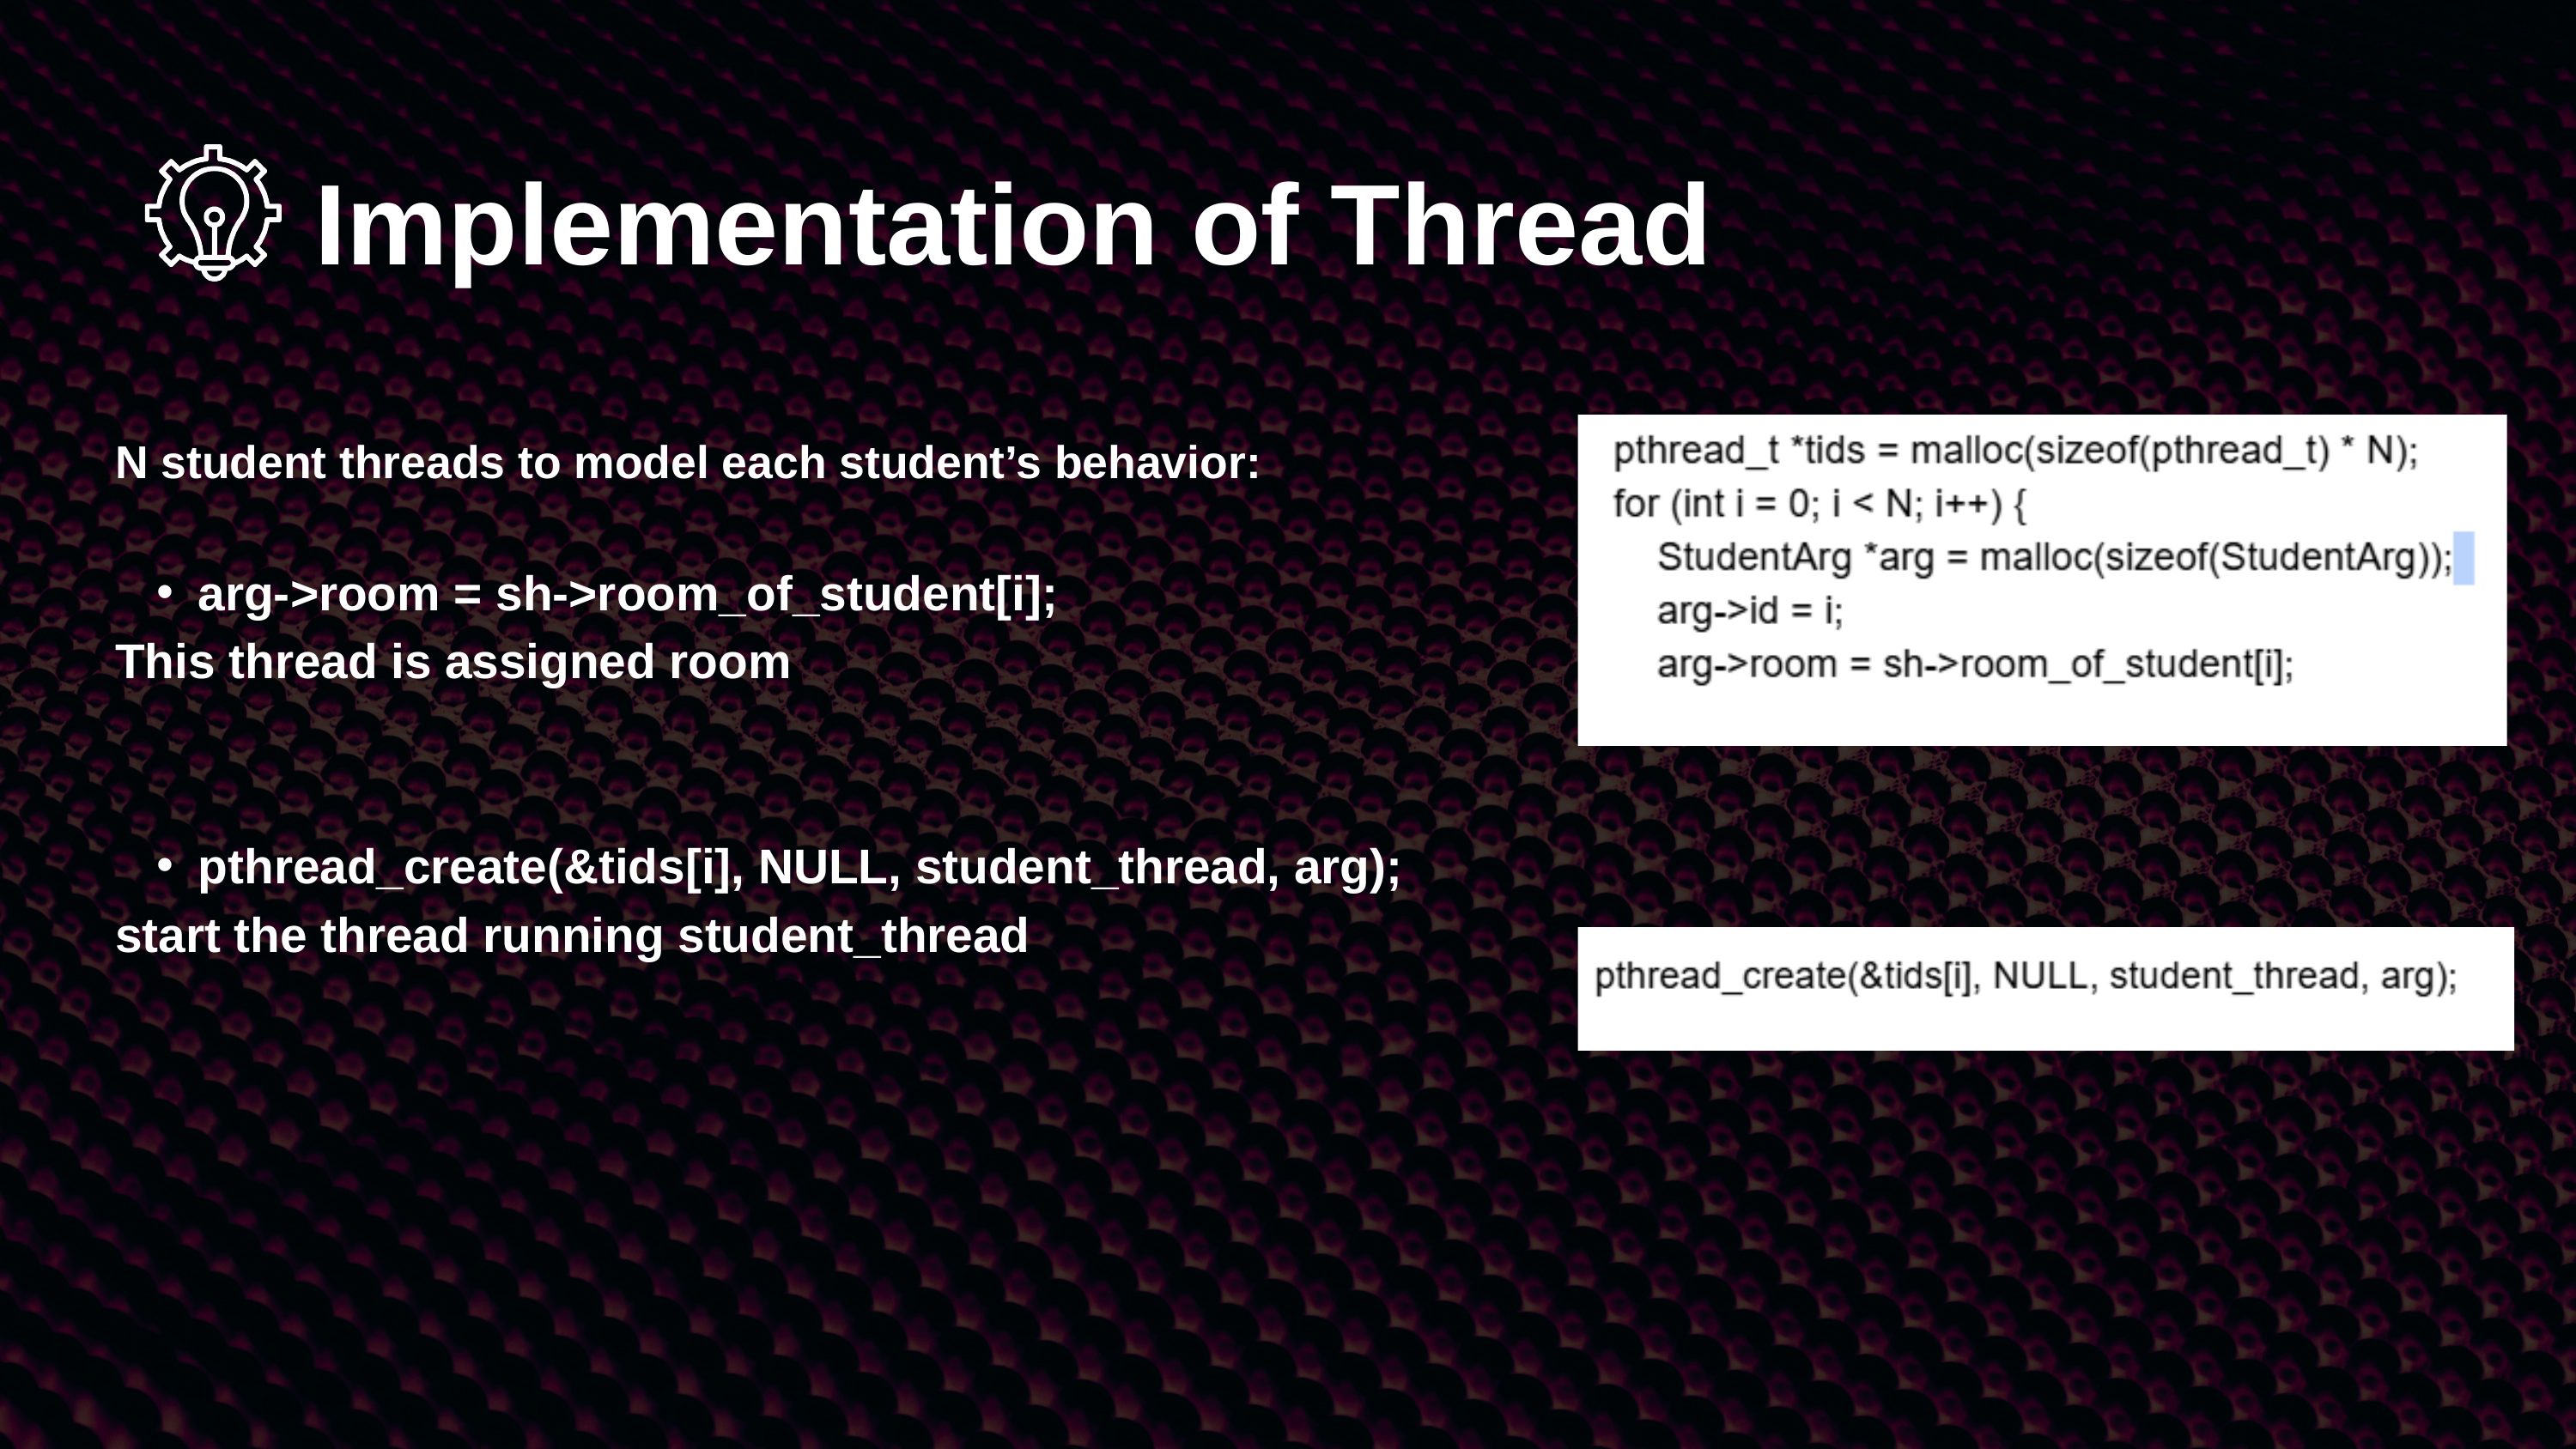

Implementation of Thread

N student threads to model each student’s behavior:

arg->room = sh->room_of_student[i];
This thread is assigned room

pthread_create(&tids[i], NULL, student_thread, arg);
start the thread running student_thread